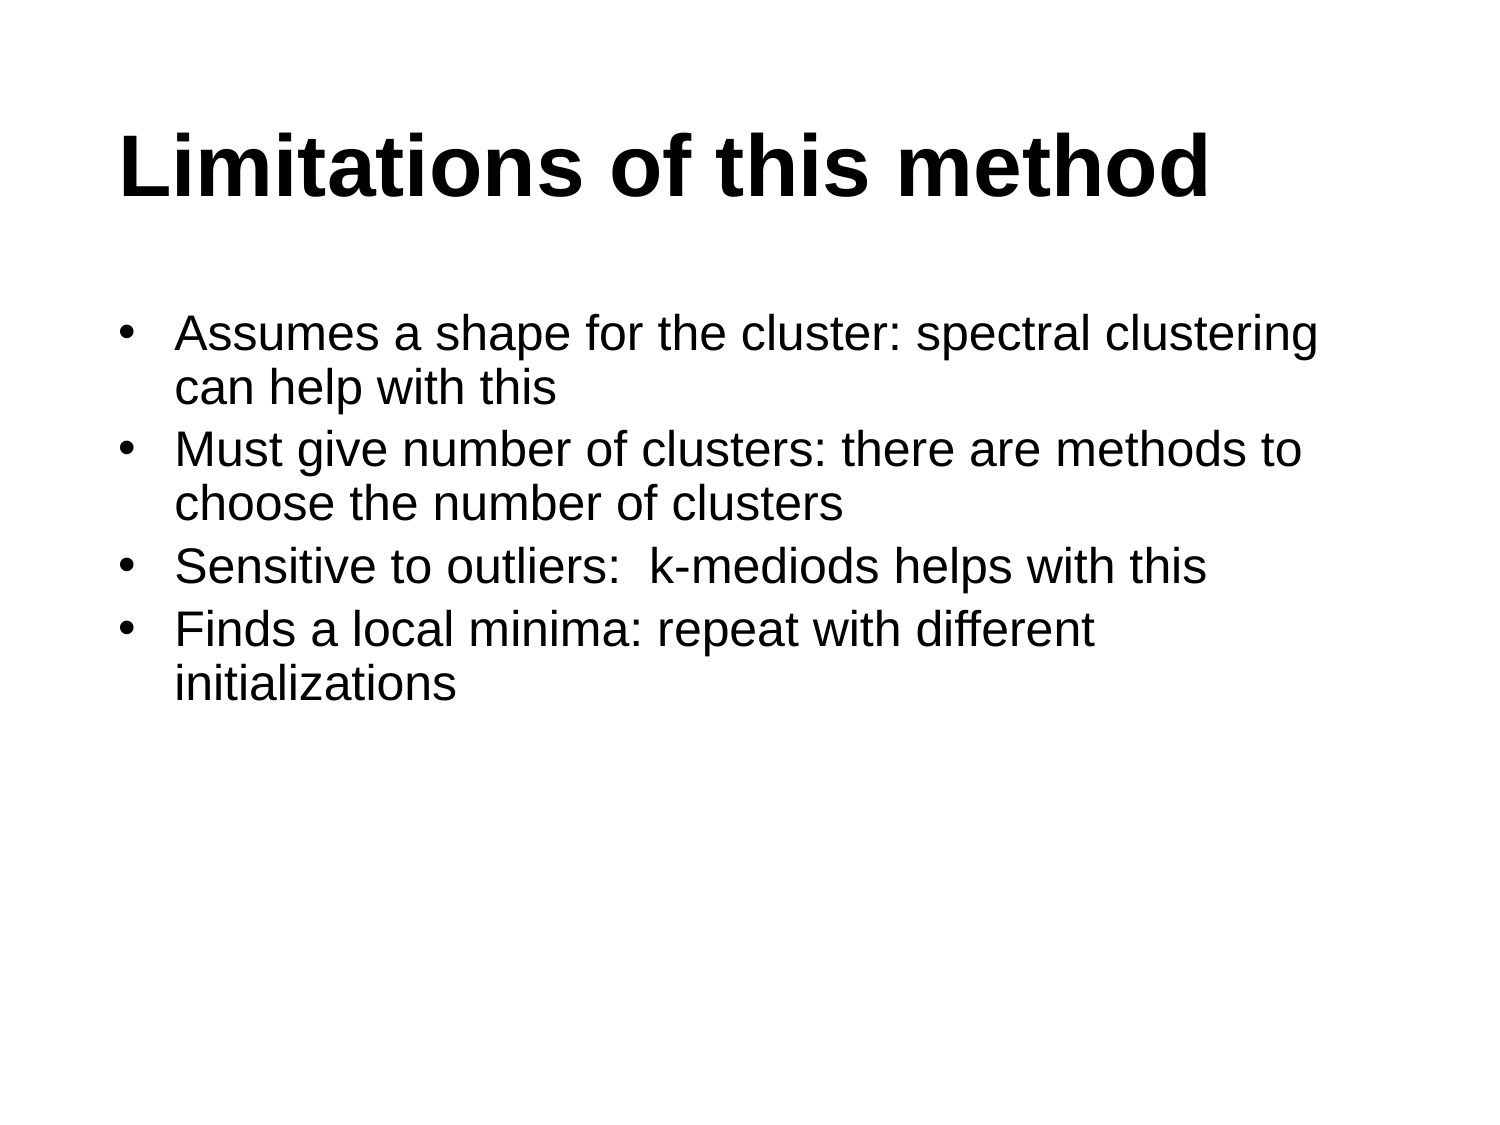

# Limitations of this method
Assumes a shape for the cluster: spectral clustering can help with this
Must give number of clusters: there are methods to choose the number of clusters
Sensitive to outliers:  k-mediods helps with this
Finds a local minima: repeat with different initializations